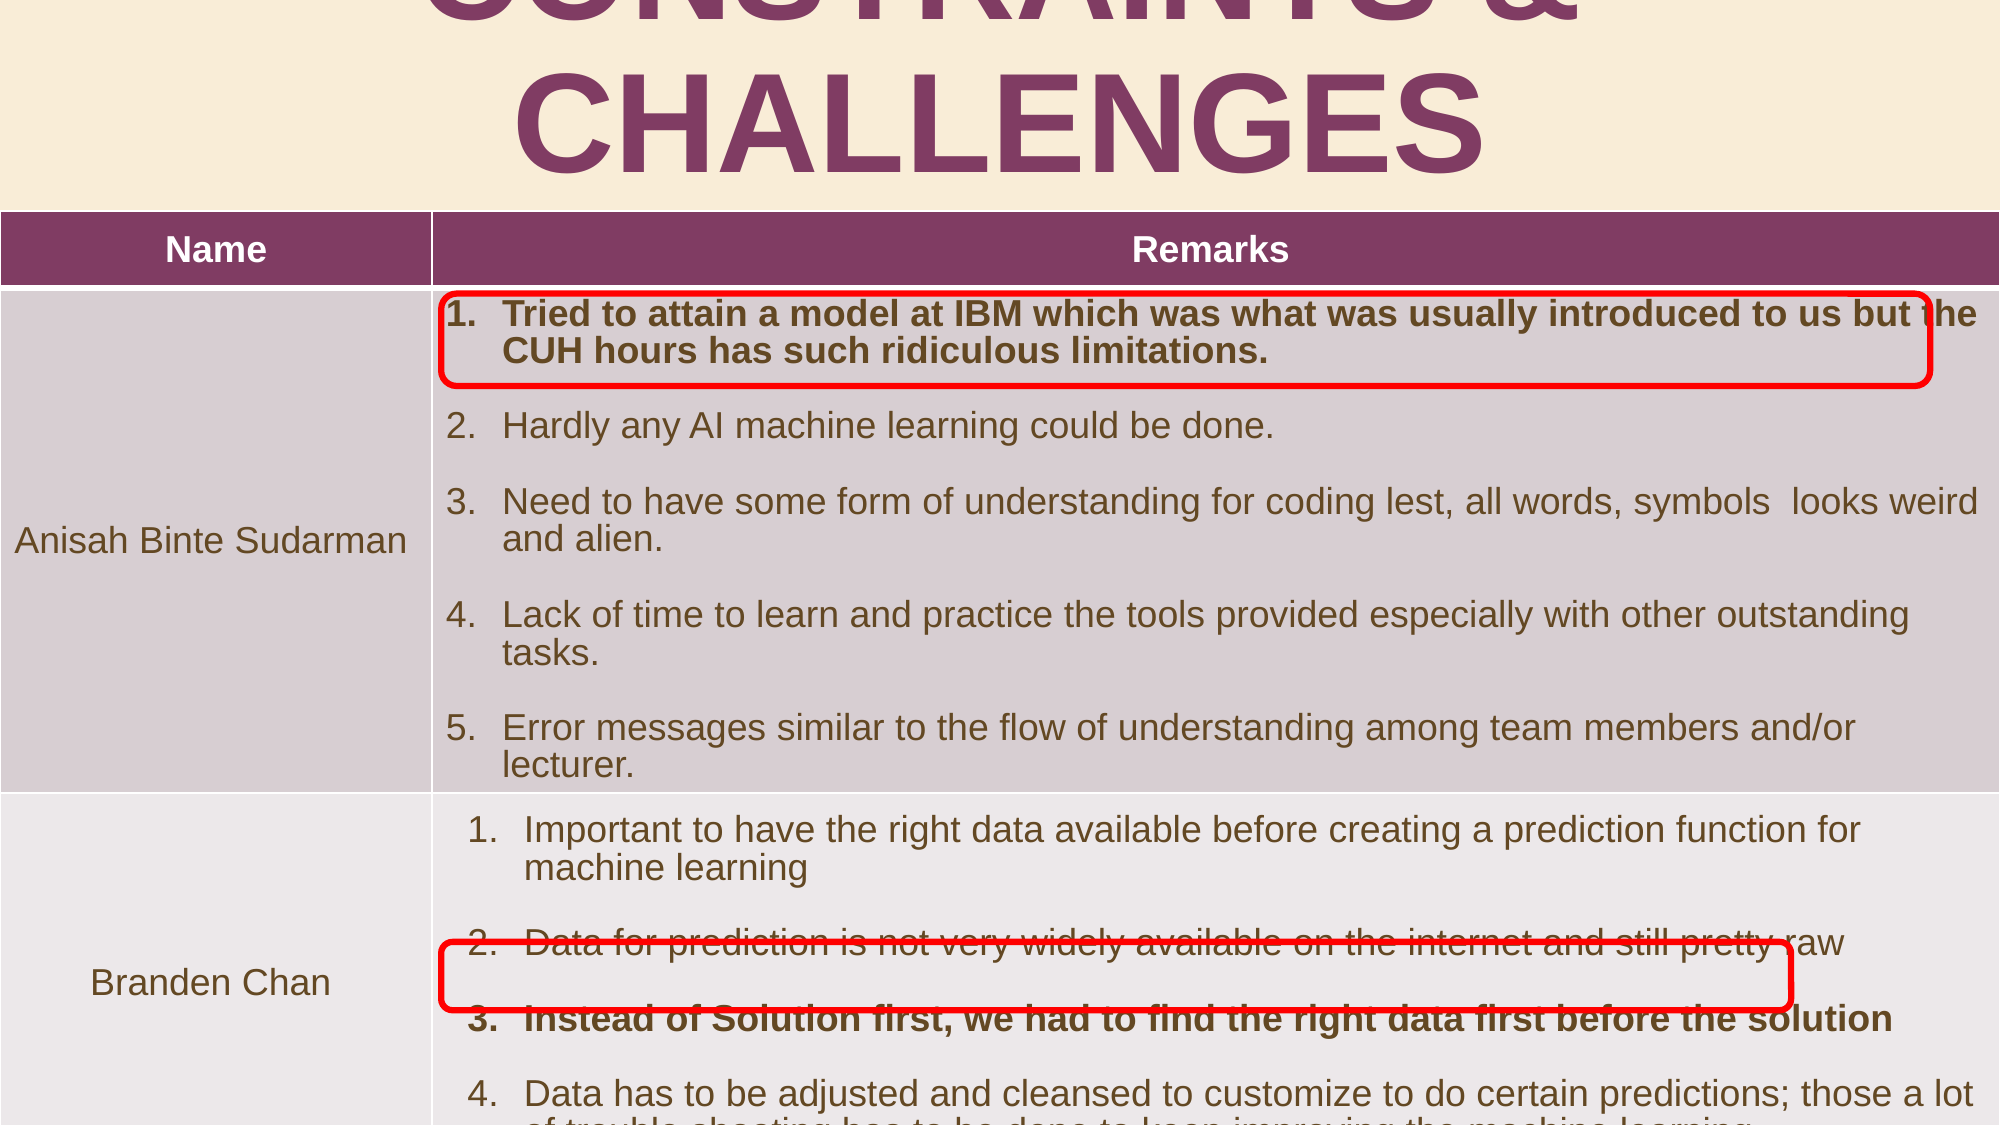

CONSTRAINTS & CHALLENGES
| Name | Remarks |
| --- | --- |
| Anisah Binte Sudarman | Tried to attain a model at IBM which was what was usually introduced to us but the CUH hours has such ridiculous limitations. Hardly any AI machine learning could be done. Need to have some form of understanding for coding lest, all words, symbols looks weird and alien. Lack of time to learn and practice the tools provided especially with other outstanding tasks. Error messages similar to the flow of understanding among team members and/or lecturer. |
| Branden Chan | Important to have the right data available before creating a prediction function for machine learning Data for prediction is not very widely available on the internet and still pretty raw Instead of Solution first, we had to find the right data first before the solution Data has to be adjusted and cleansed to customize to do certain predictions; those a lot of trouble shooting has to be done to keep improving the machine learning. |